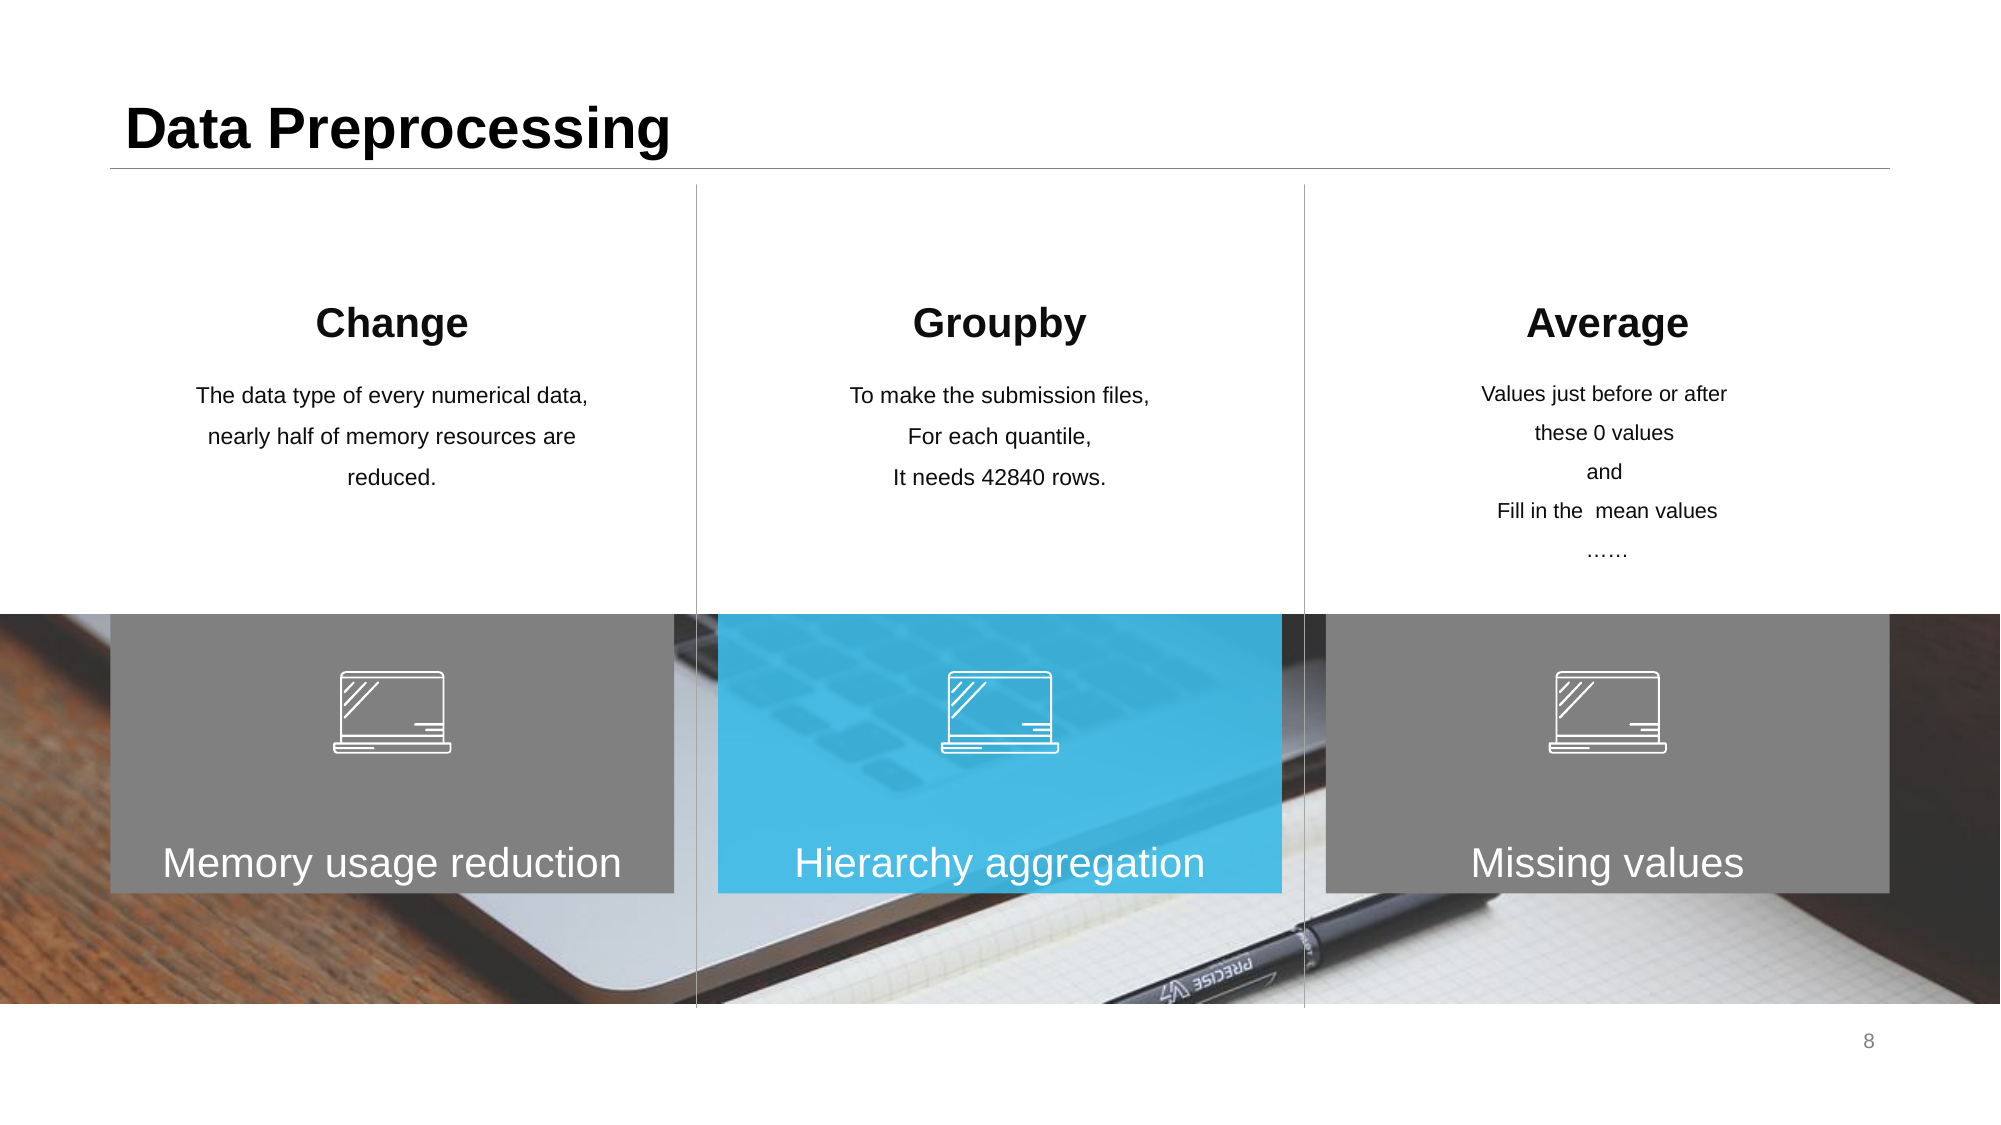

# Data Preprocessing
Change
The data type of every numerical data, nearly half of memory resources are reduced.
Groupby
To make the submission files,
For each quantile,
It needs 42840 rows.
Average
Values just before or after
these 0 values
and
Fill in the  mean values
……

Memory usage reduction

Hierarchy aggregation

Missing values

8